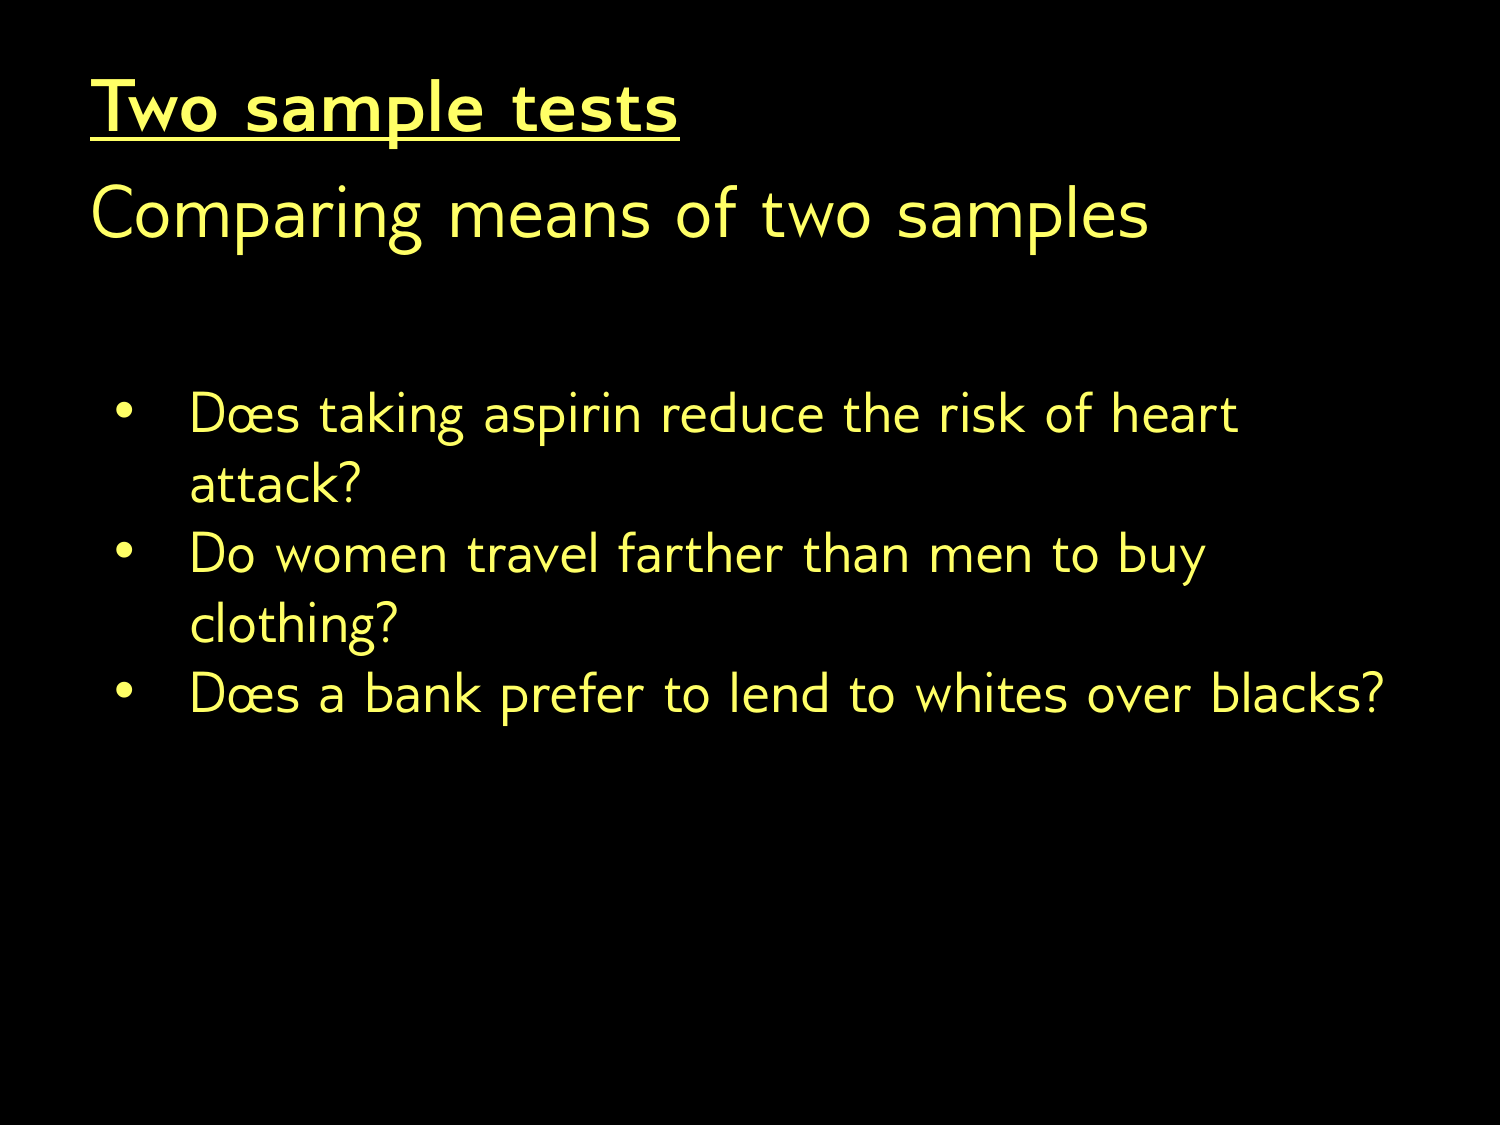

Two sample tests
Comparing means of two samples
Does taking aspirin reduce the risk of heart attack?
Do women travel farther than men to buy clothing?
Does a bank prefer to lend to whites over blacks?